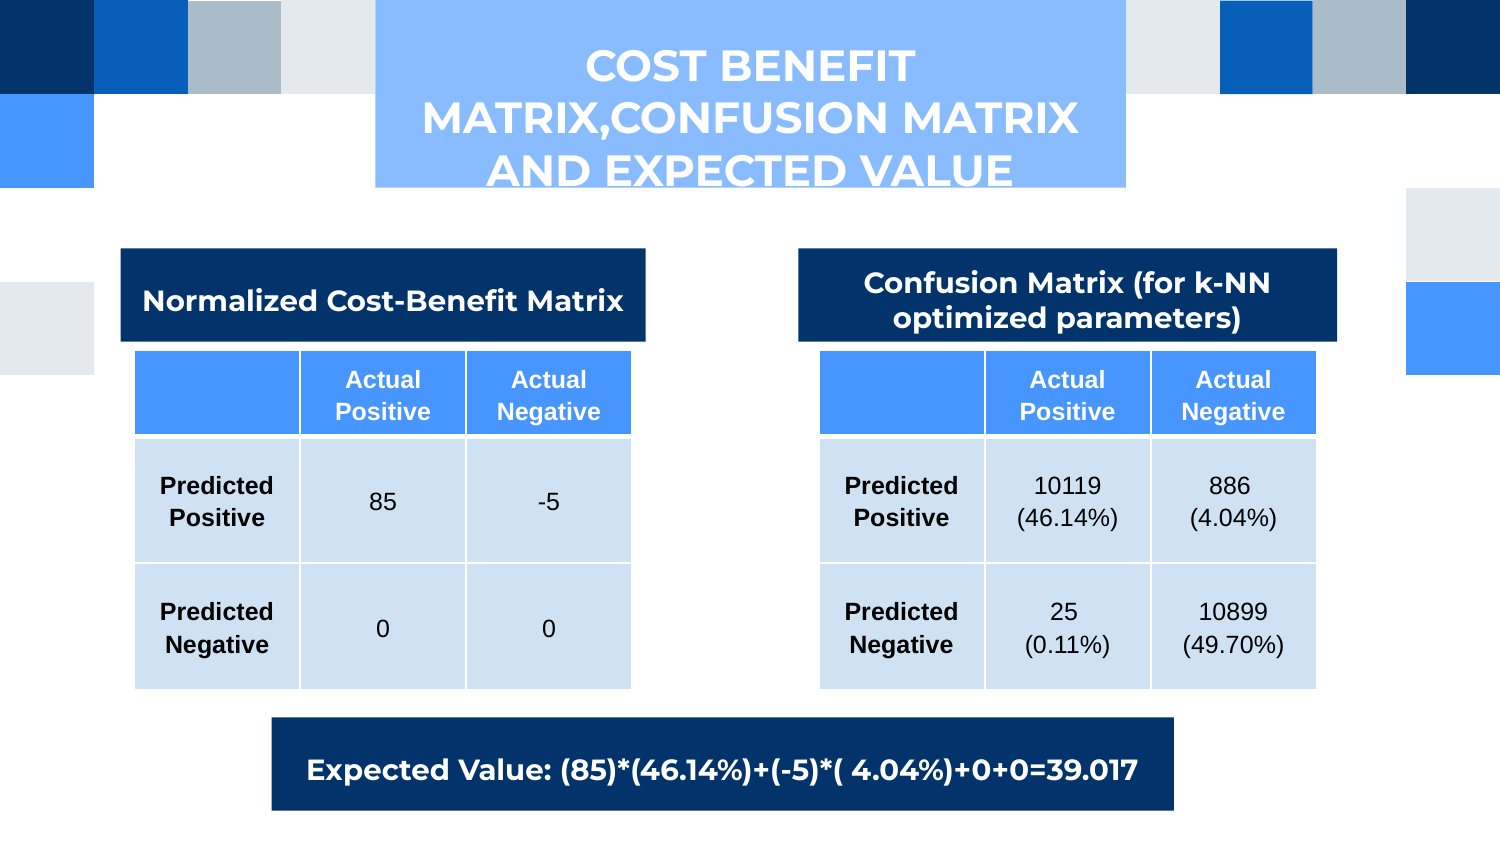

# COST BENEFIT MATRIX,CONFUSION MATRIX AND EXPECTED VALUE
Normalized Cost-Benefit Matrix

Confusion Matrix (for k-NN optimized parameters)

|  | Actual Positive | Actual Negative |
| --- | --- | --- |
| Predicted Positive | 85 | -5 |
| Predicted Negative | 0 | 0 |
|  | Actual Positive | Actual Negative |
| --- | --- | --- |
| Predicted Positive | 10119 (46.14%) | 886 (4.04%) |
| Predicted Negative | 25 (0.11%) | 10899 (49.70%) |
Expected Value: (85)*(46.14%)+(-5)*( 4.04%)+0+0=39.017